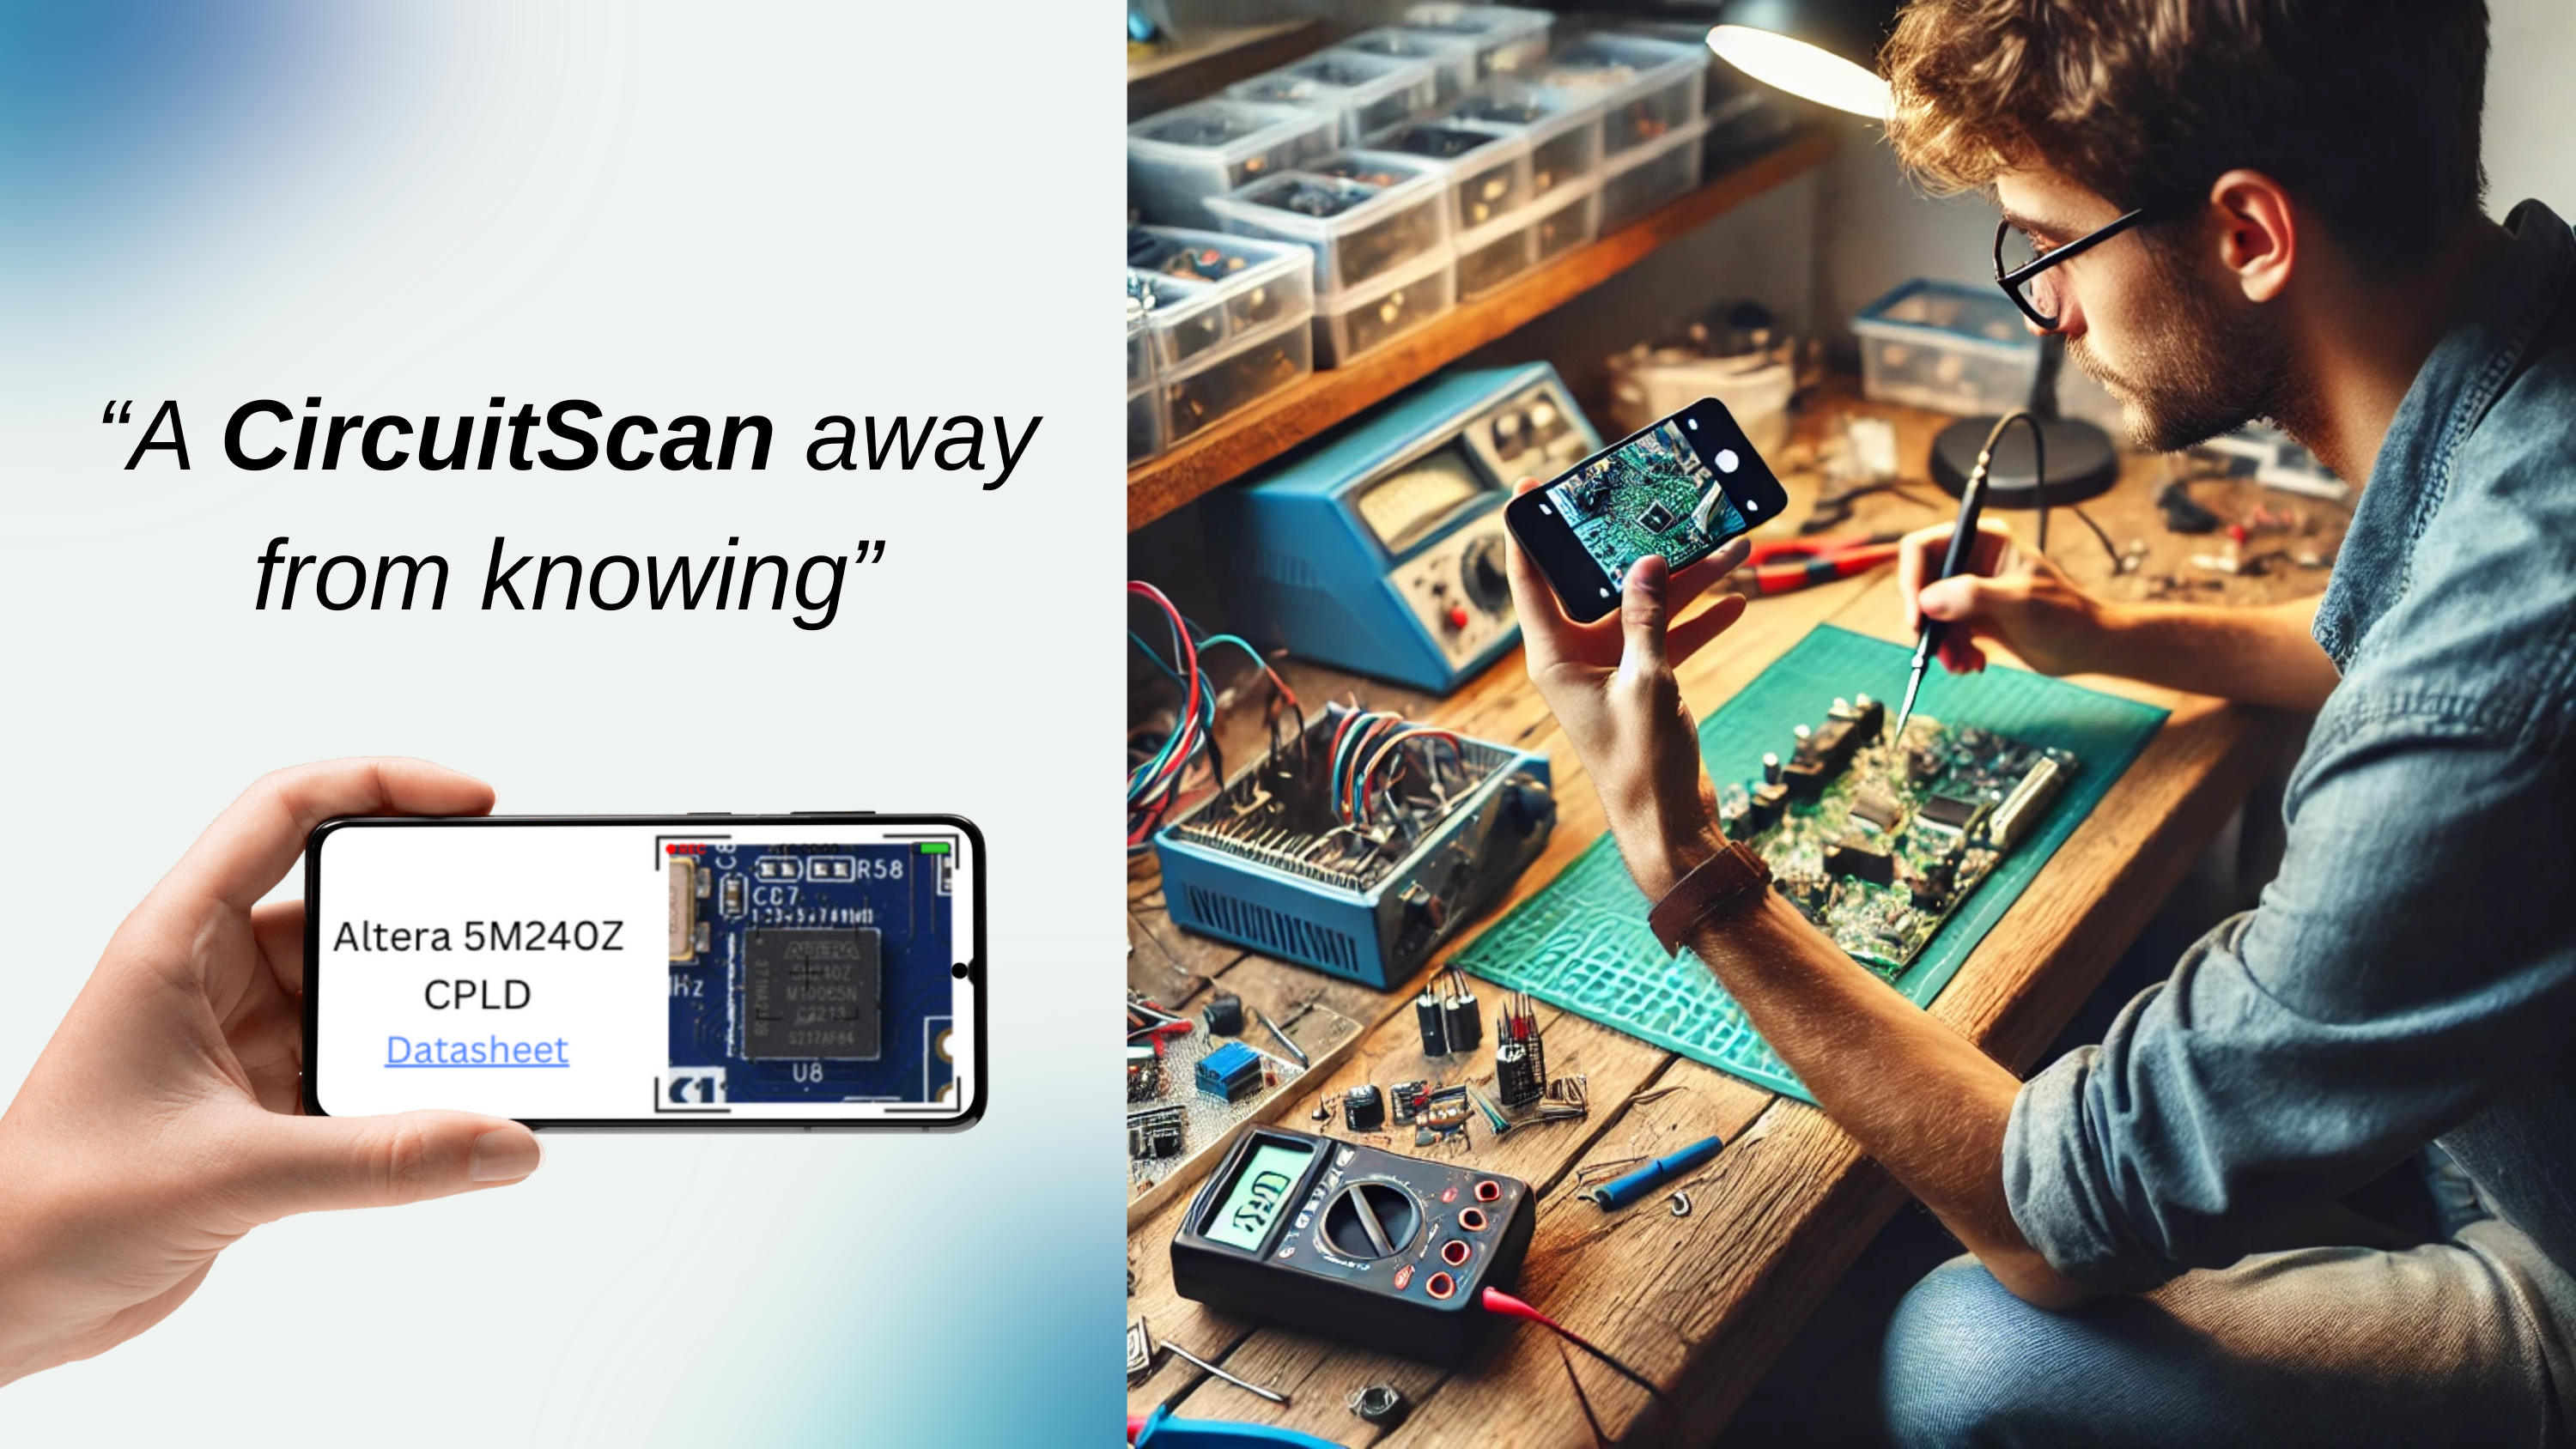

| “A CircuitScan away from knowing” |
| --- |
|  |